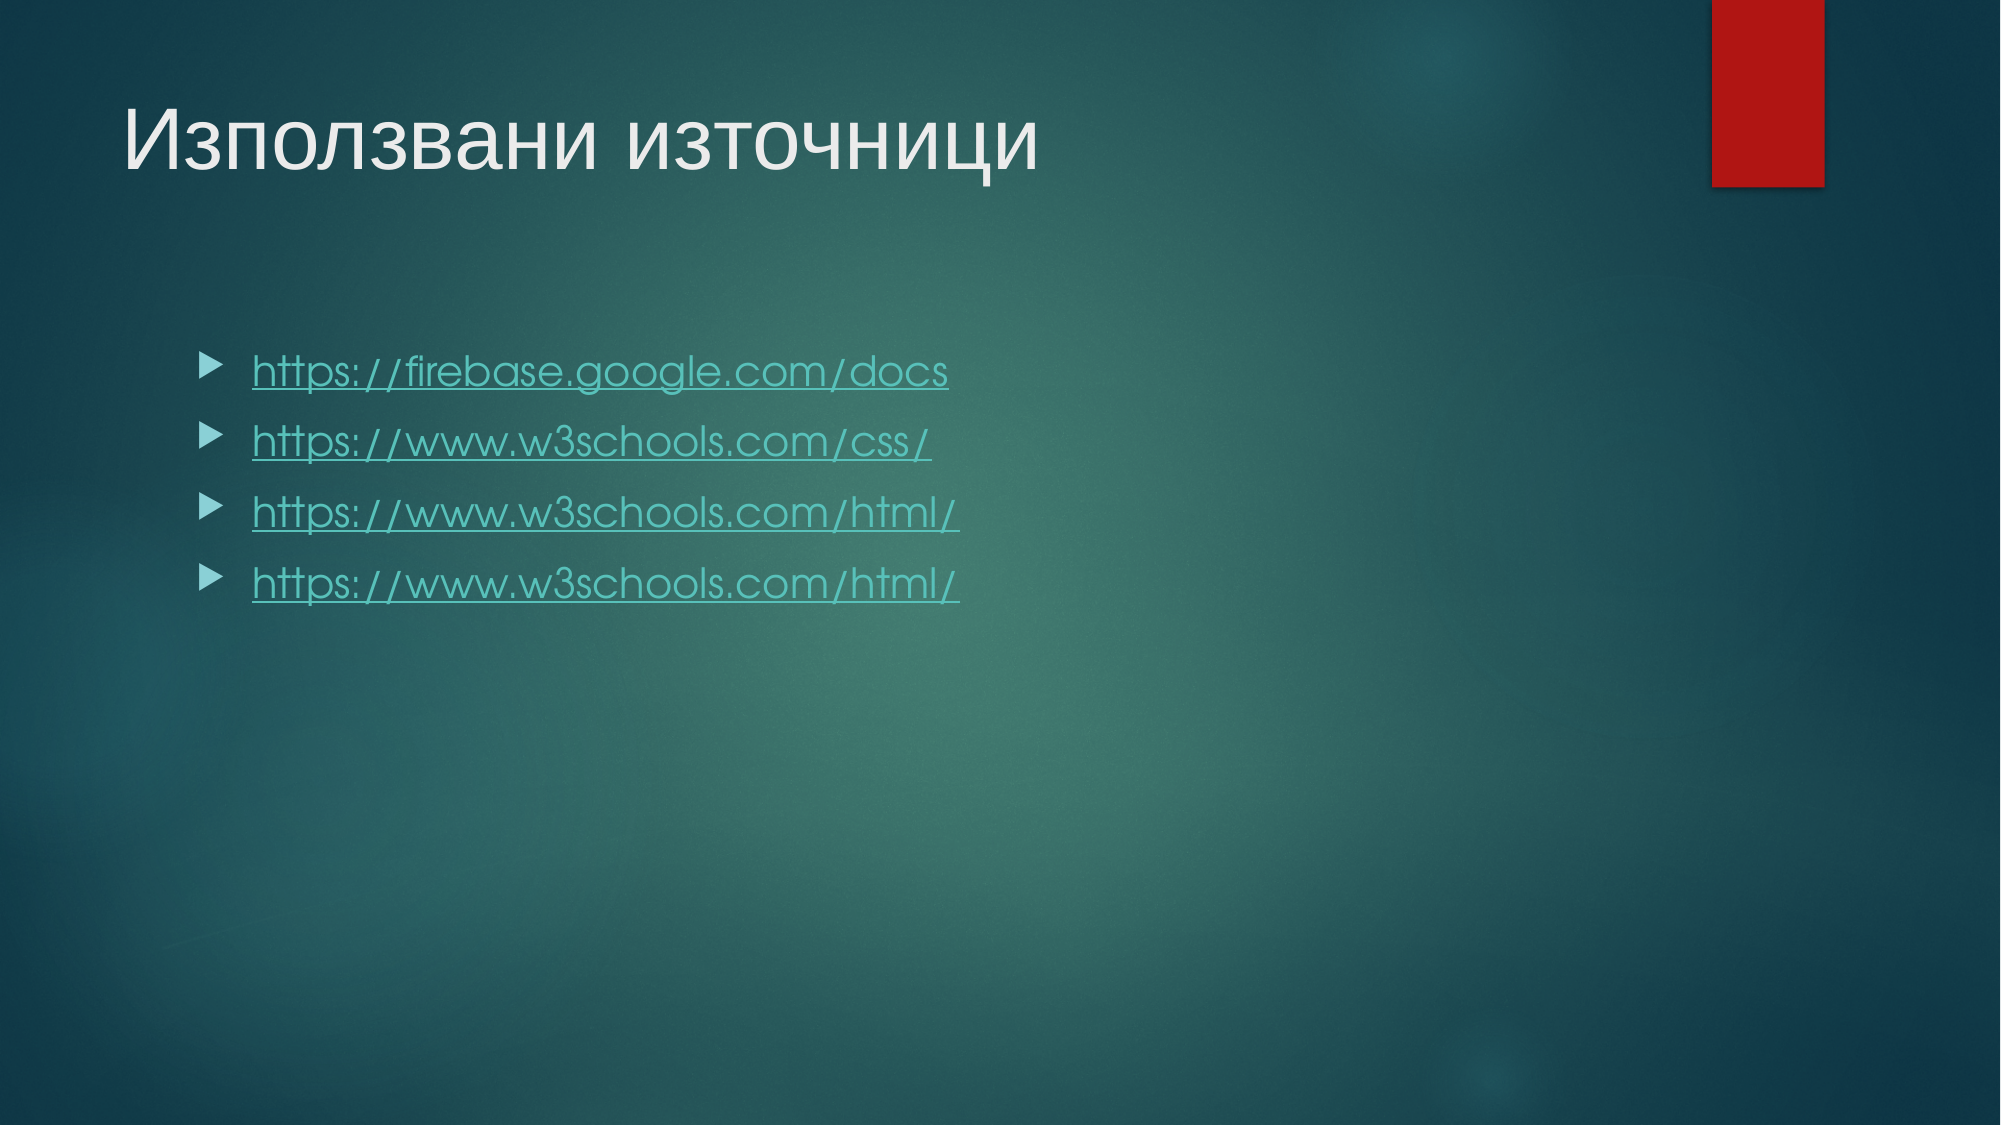

# Използвани източници
https://firebase.google.com/docs
https://www.w3schools.com/css/
https://www.w3schools.com/html/
https://www.w3schools.com/html/